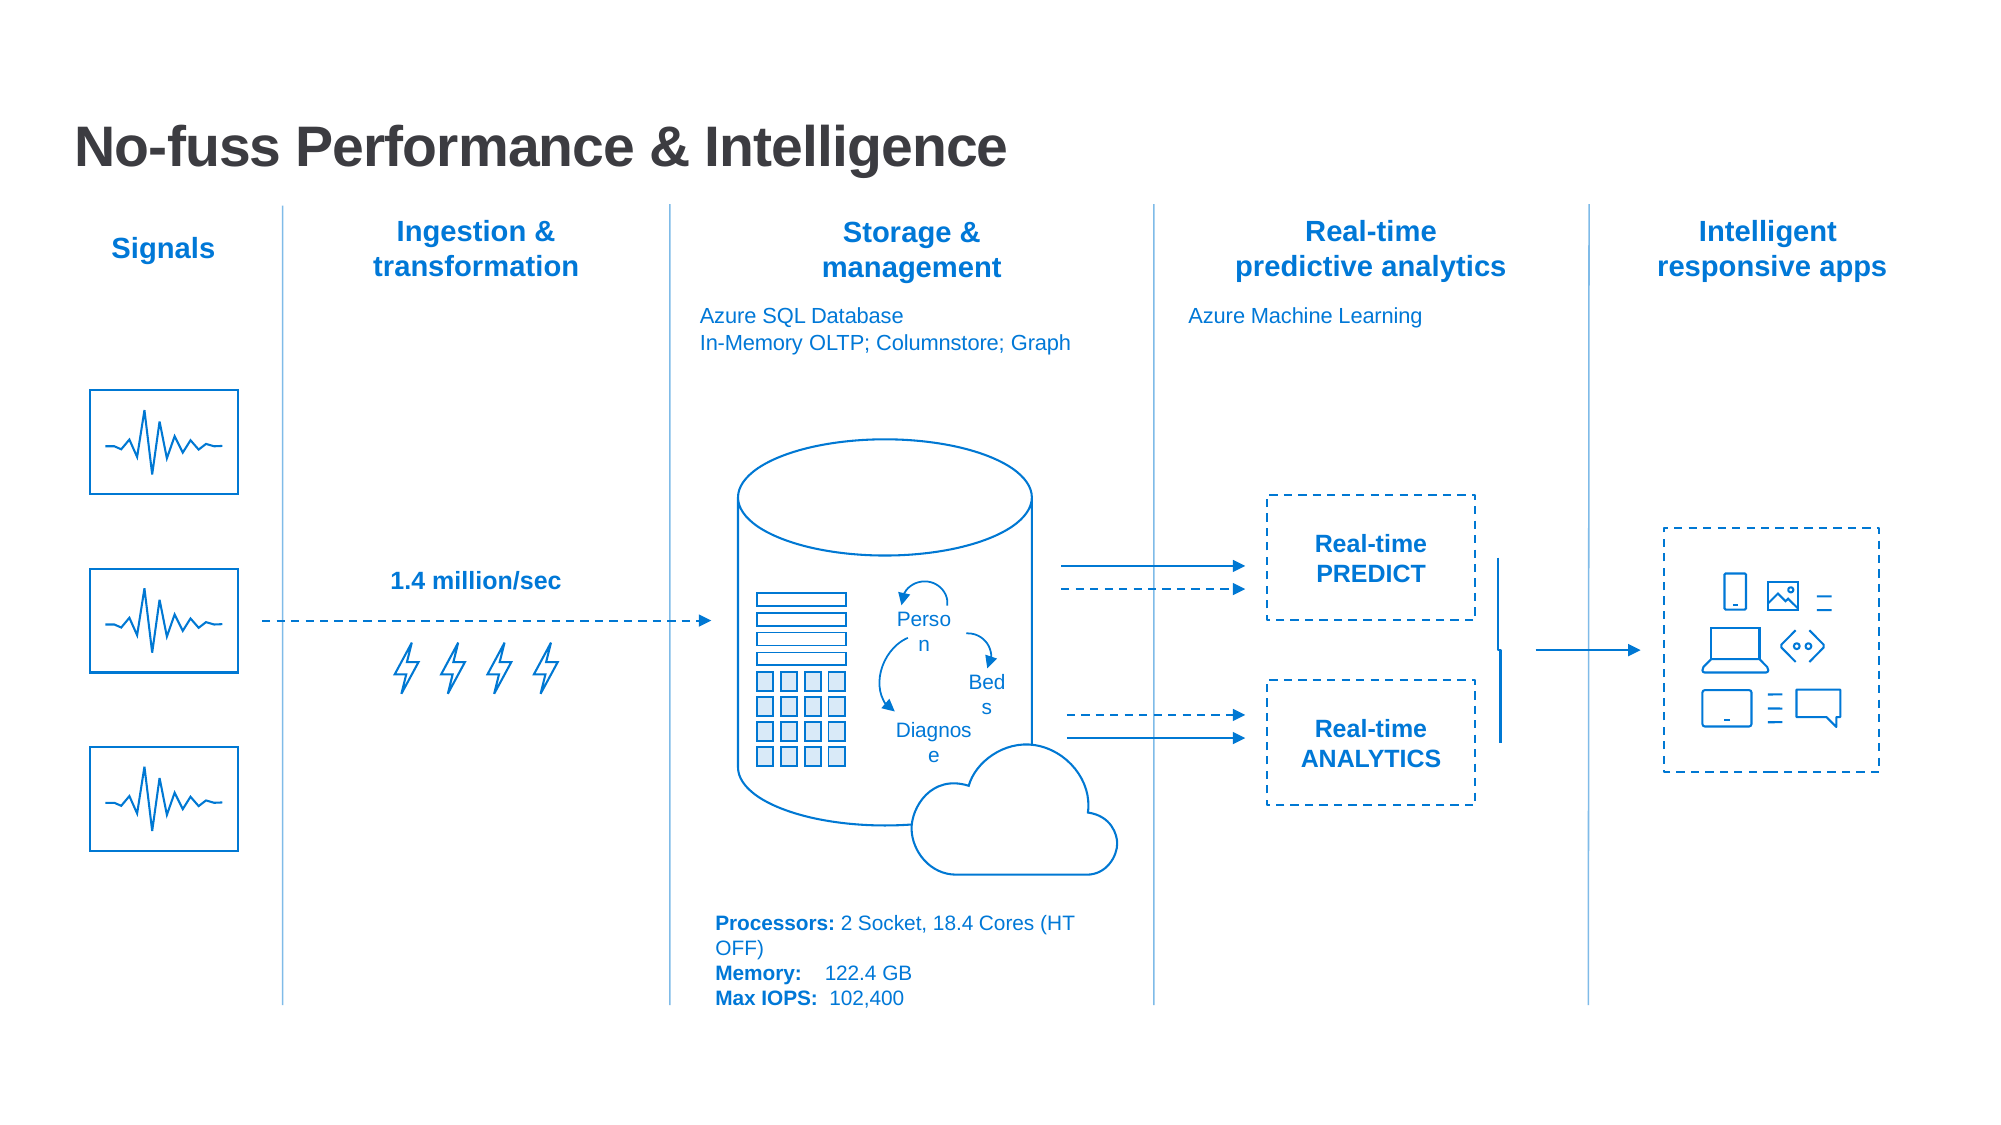

# No-fuss Performance & Intelligence
Ingestion & transformation
Real-time
predictive analytics
Intelligent
responsive apps
Storage & management
Signals
Azure SQL Database
In-Memory OLTP; Columnstore; Graph
Azure Machine Learning

Real-time PREDICT

1.4 million/sec

Person

Beds
Real-time ANALYTICS
Diagnose

Processors: 2 Socket, 18.4 Cores (HT OFF)
Memory:    122.4 GB
Max IOPS:  102,400